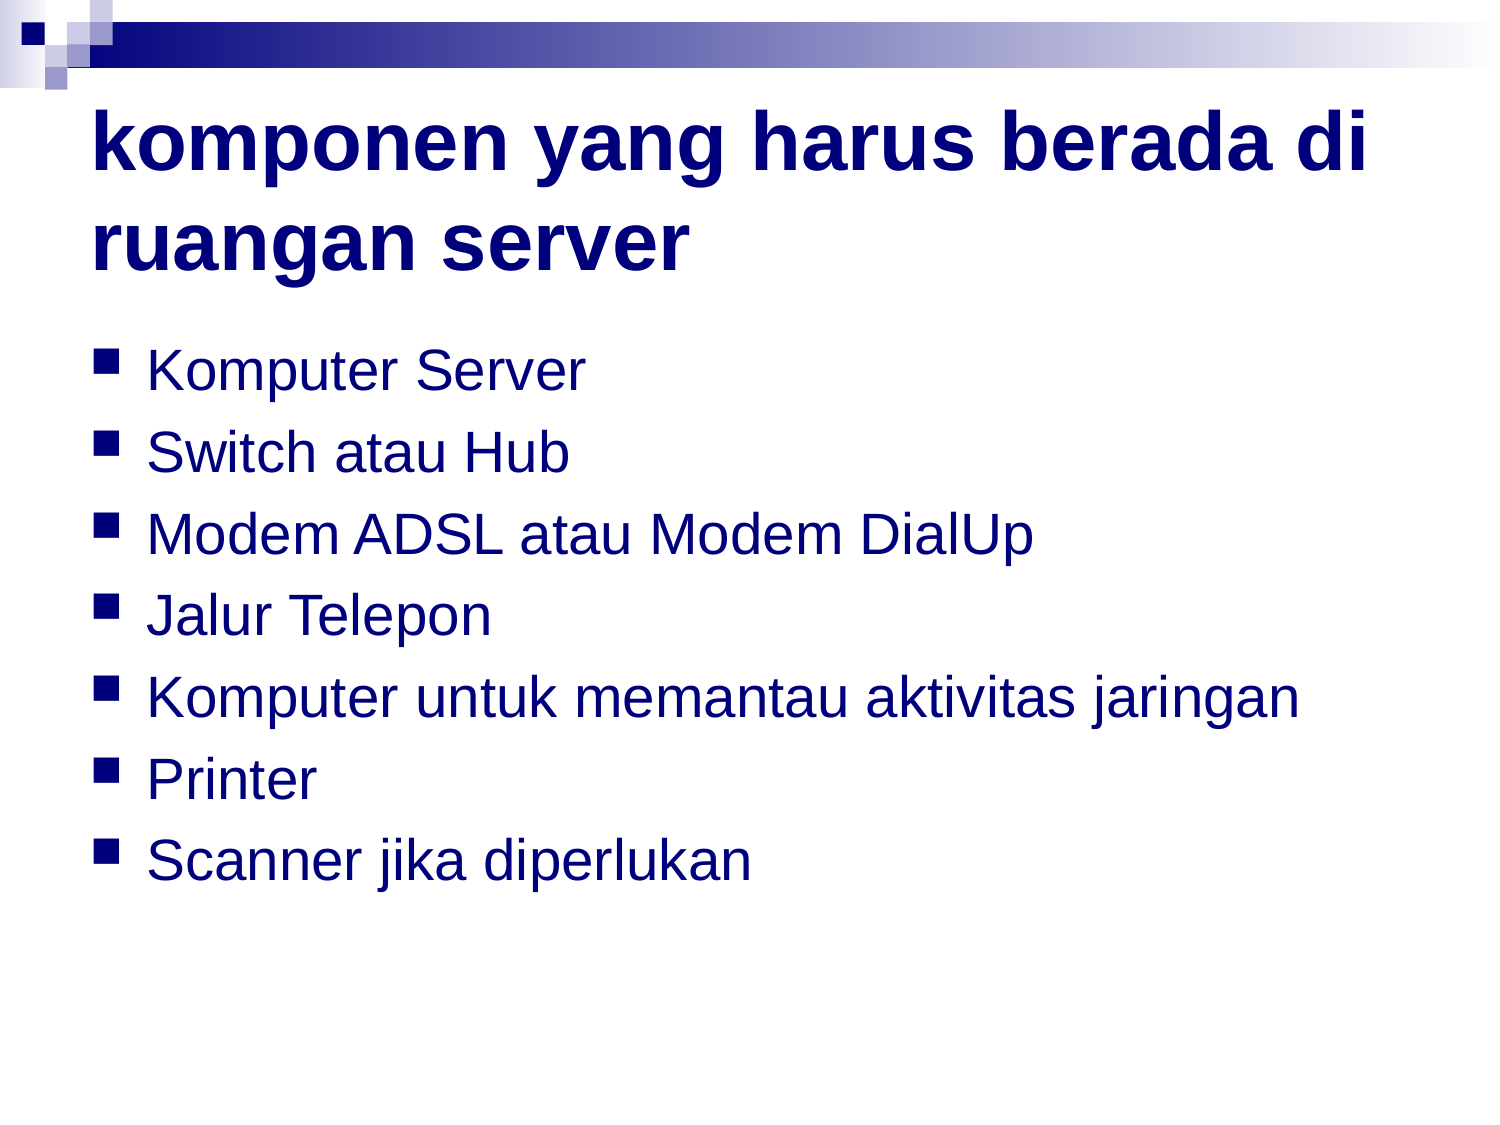

# komponen yang harus berada di ruangan server
Komputer Server
Switch atau Hub
Modem ADSL atau Modem DialUp
Jalur Telepon
Komputer untuk memantau aktivitas jaringan
Printer
Scanner jika diperlukan